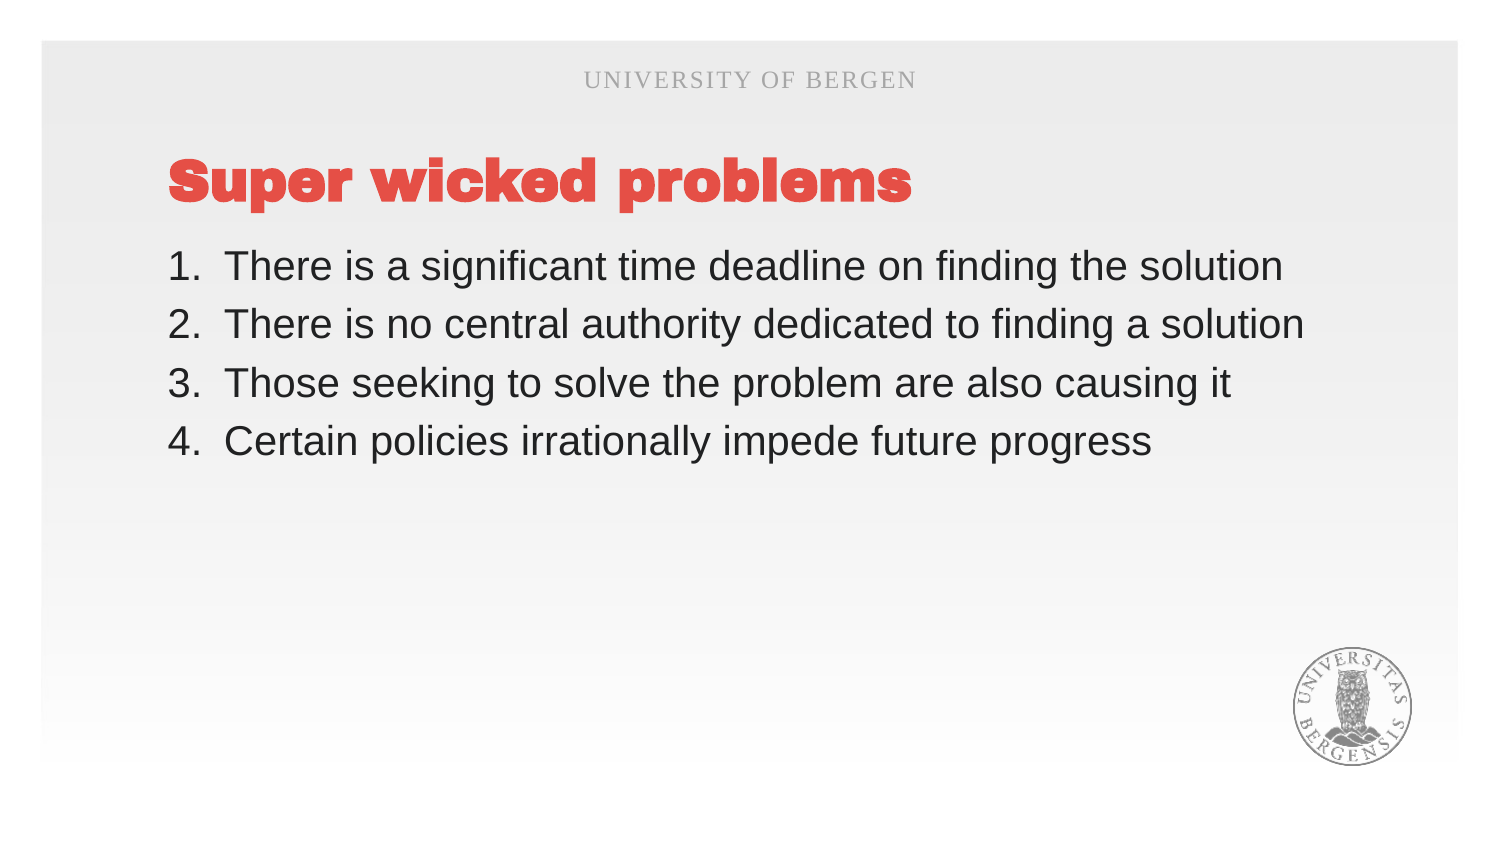

University of Bergen
# Super wicked problems
There is a significant time deadline on finding the solution
There is no central authority dedicated to finding a solution
Those seeking to solve the problem are also causing it
Certain policies irrationally impede future progress